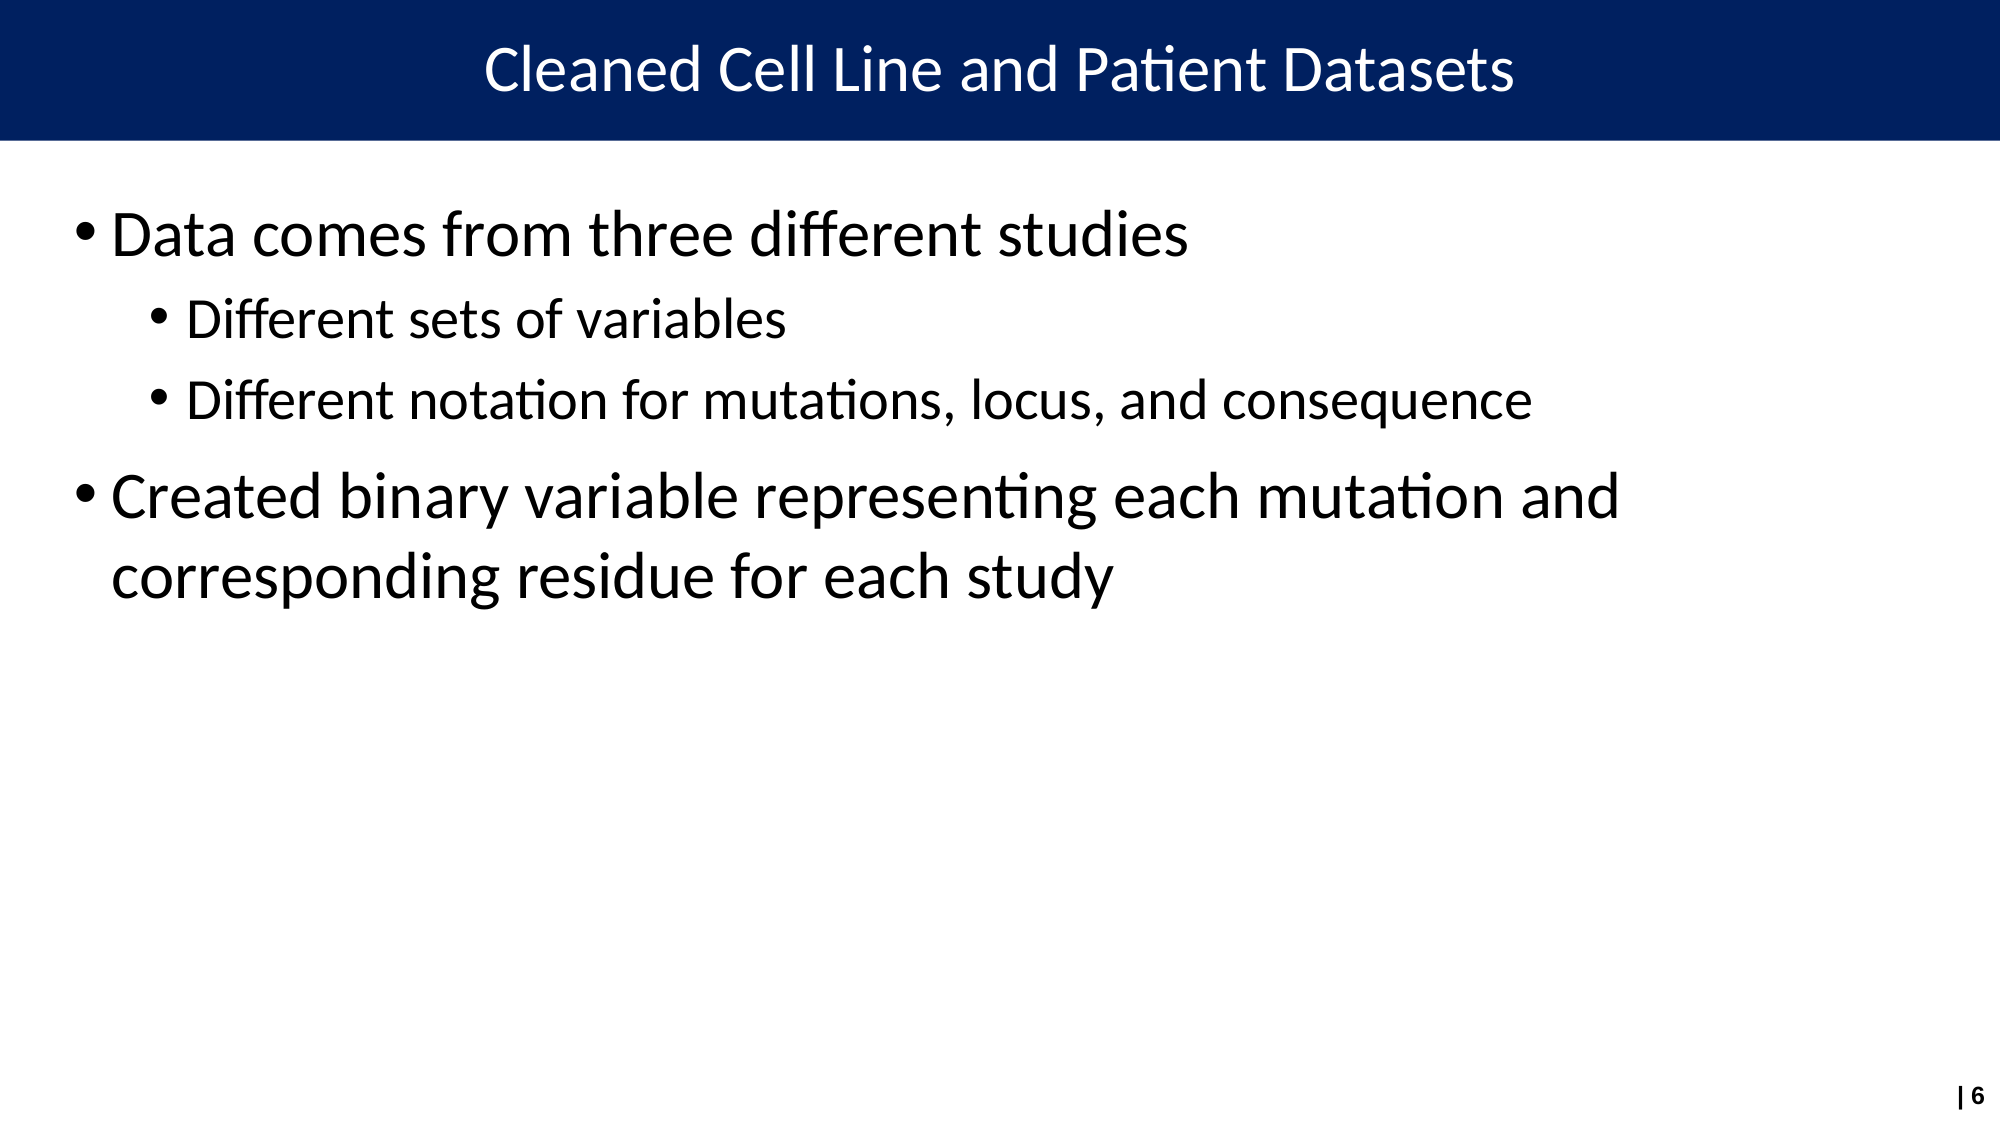

# Cleaned Cell Line and Patient Datasets
Data comes from three different studies
Different sets of variables
Different notation for mutations, locus, and consequence
Created binary variable representing each mutation and corresponding residue for each study

| 6